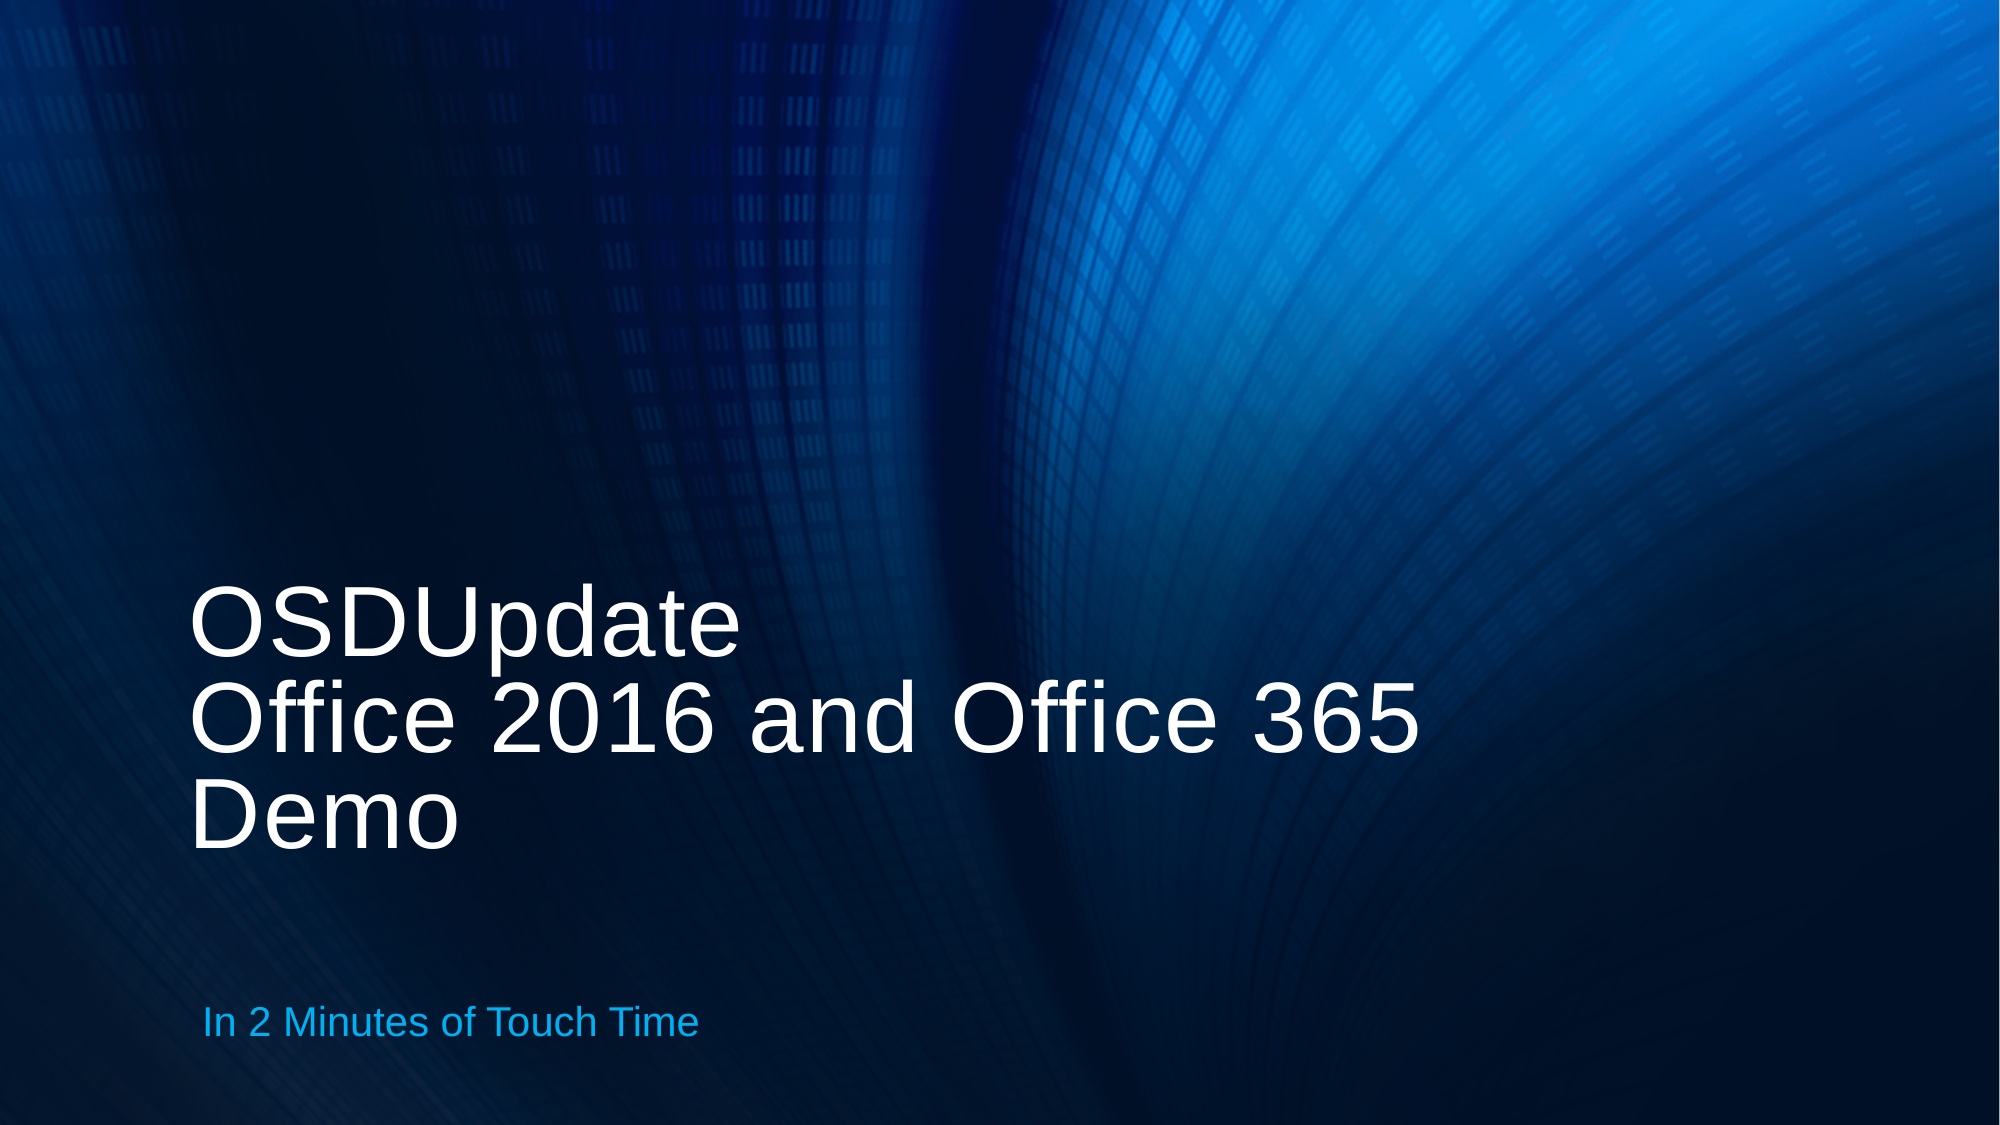

# OSDUpdate Office 2016 and Office 365 Demo
In 2 Minutes of Touch Time